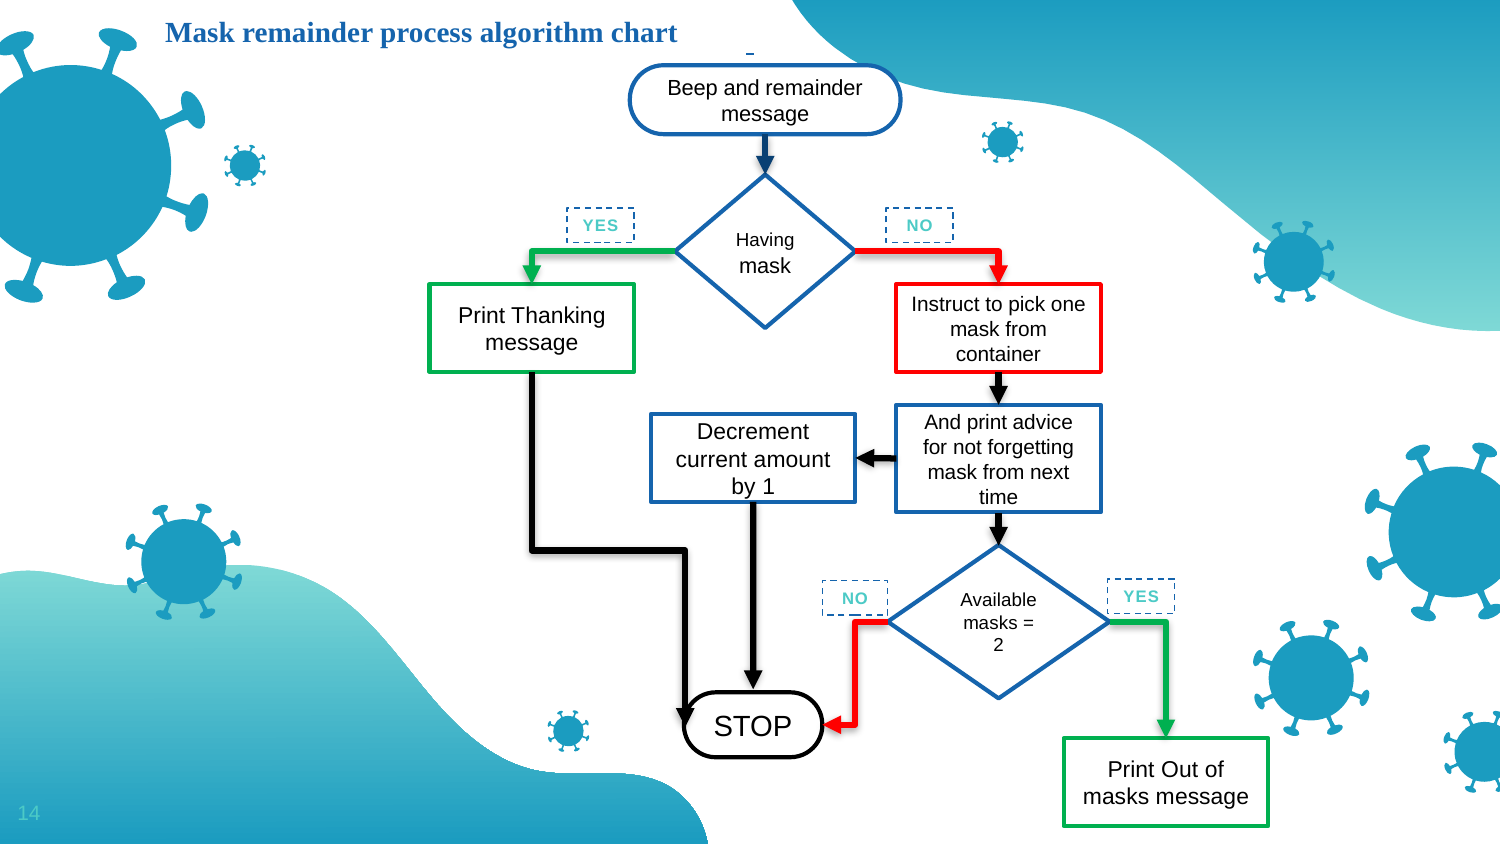

Mask remainder process algorithm chart

Beep and remainder message
Having mask
YES
NO
Print Thanking message
Instruct to pick one mask from container
And print advice for not forgetting mask from next time
Decrement current amount by 1
Available masks = 2
YES
NO
STOP
Print Out of masks message
14